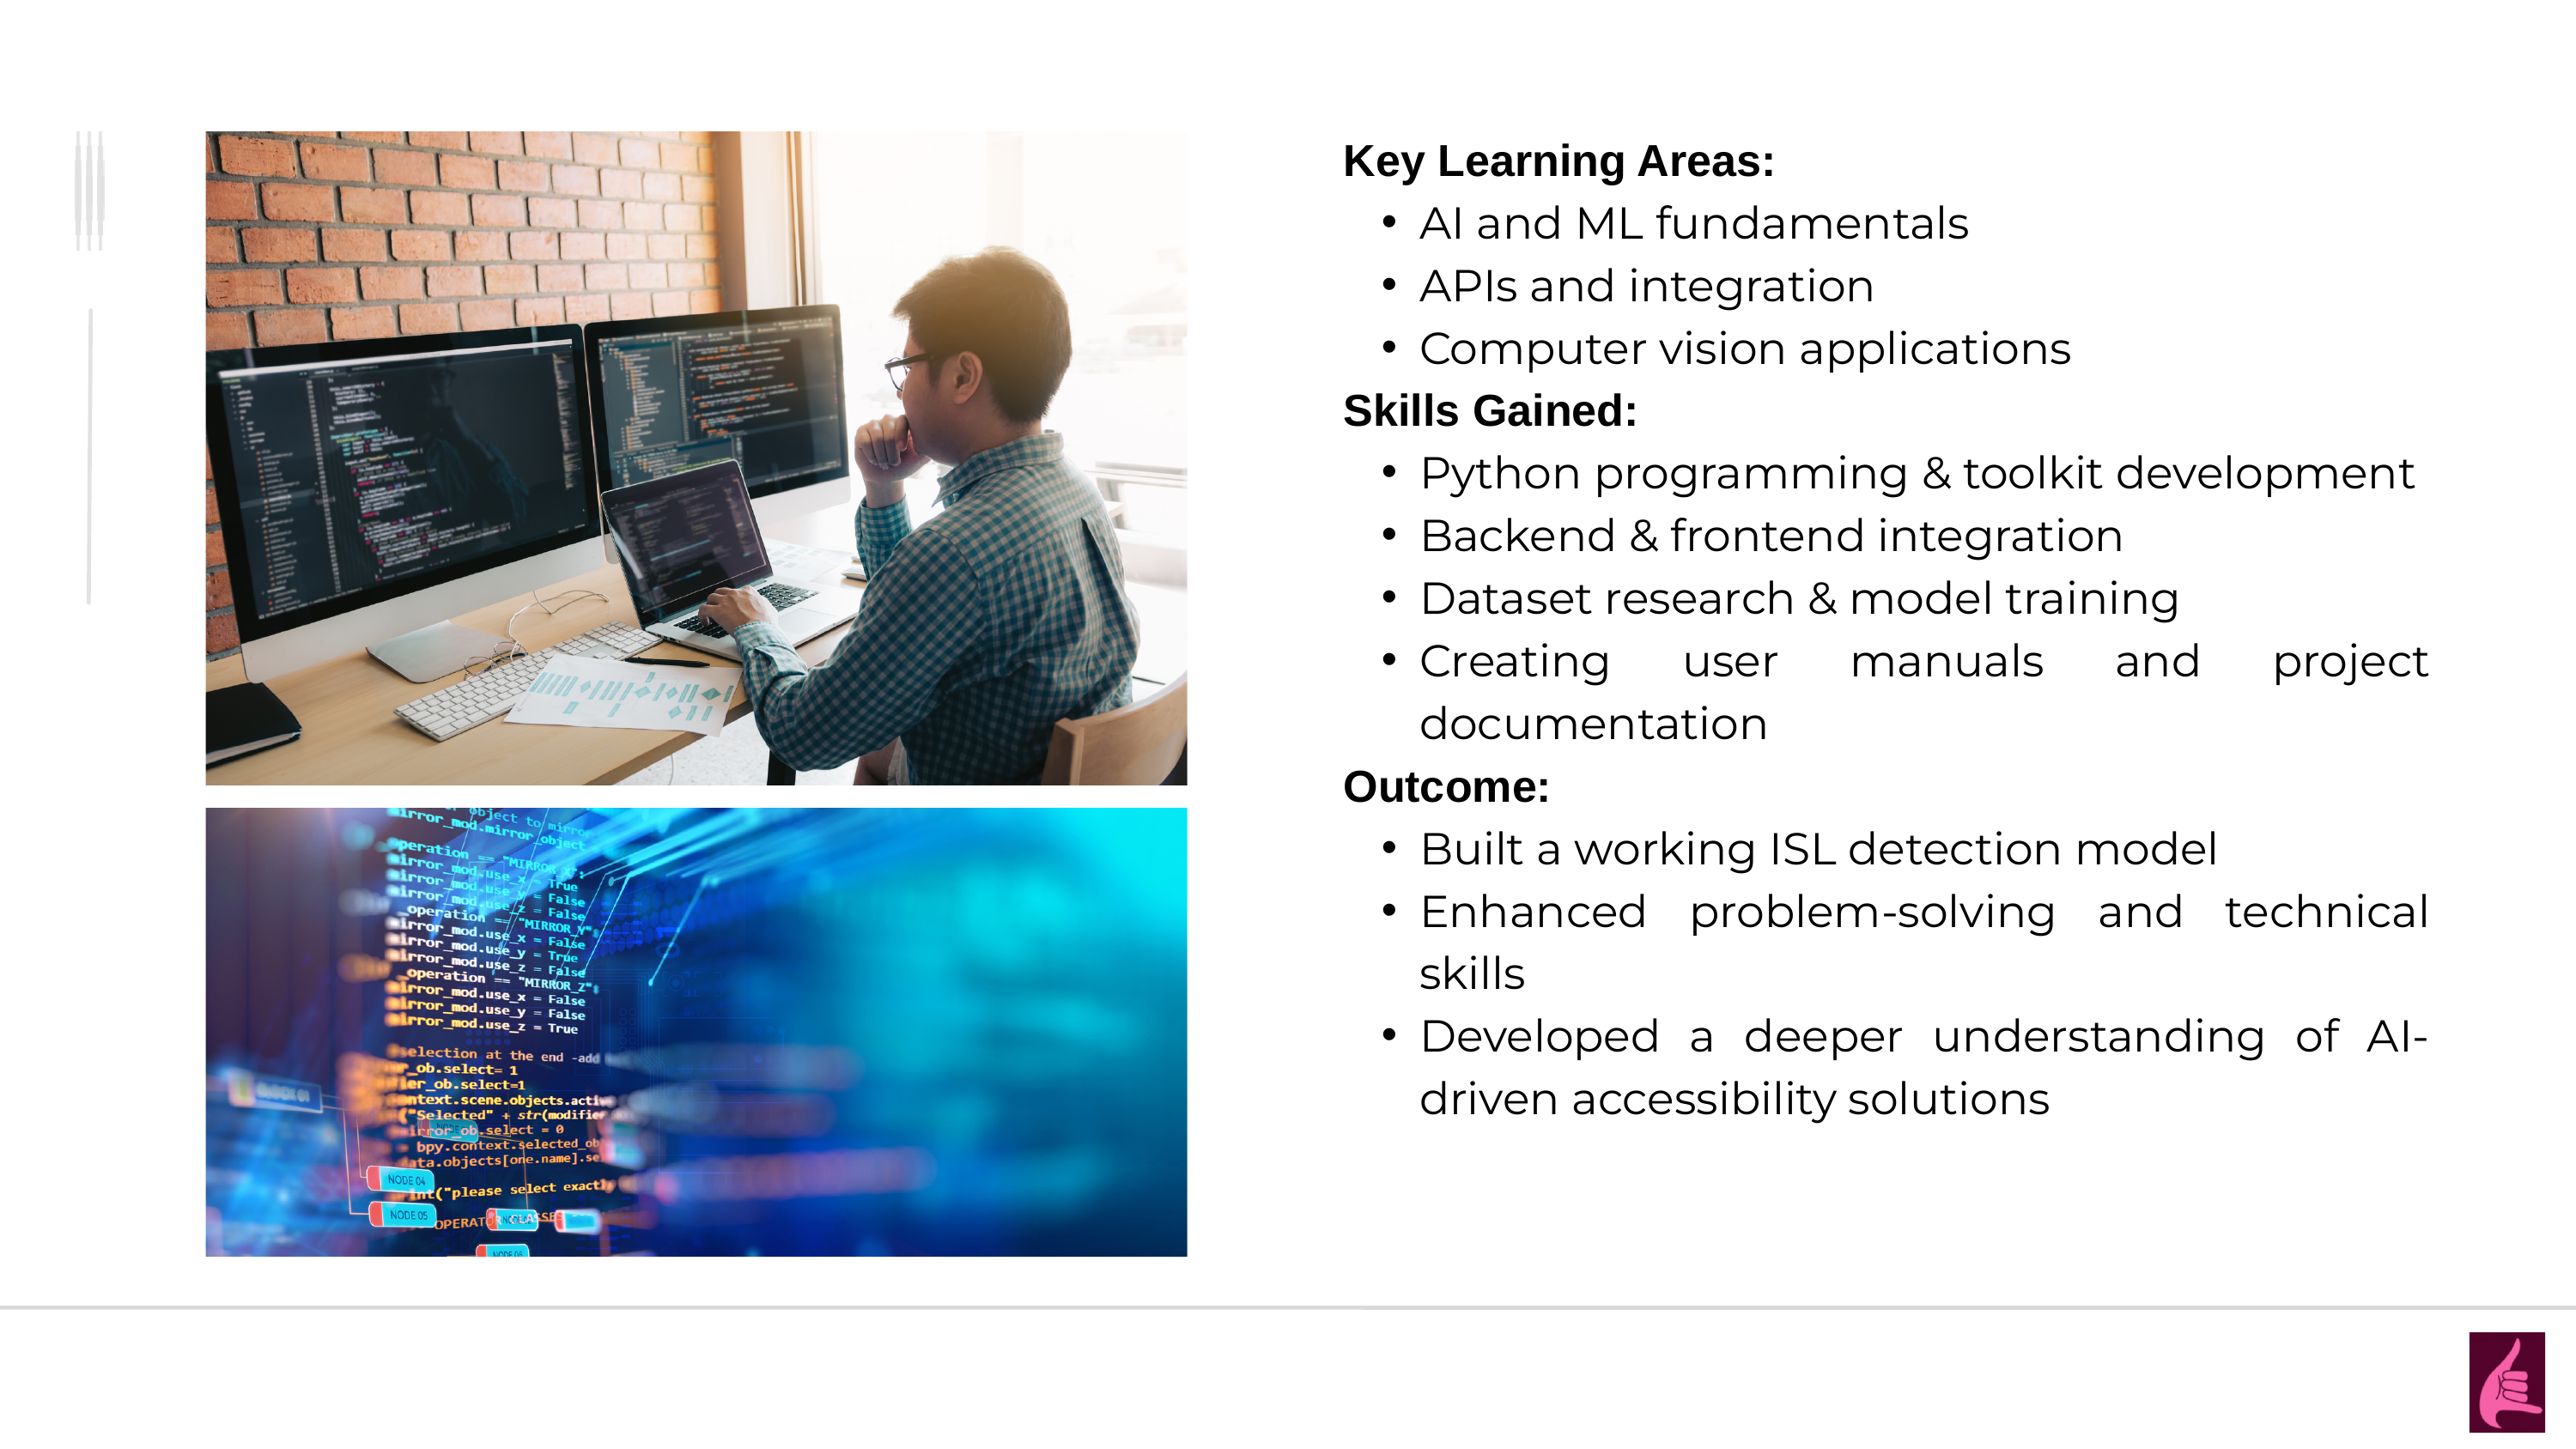

Key Learning Areas:
AI and ML fundamentals
APIs and integration
Computer vision applications
Skills Gained:
Python programming & toolkit development
Backend & frontend integration
Dataset research & model training
Creating user manuals and project documentation
Outcome:
Built a working ISL detection model
Enhanced problem-solving and technical skills
Developed a deeper understanding of AI-driven accessibility solutions